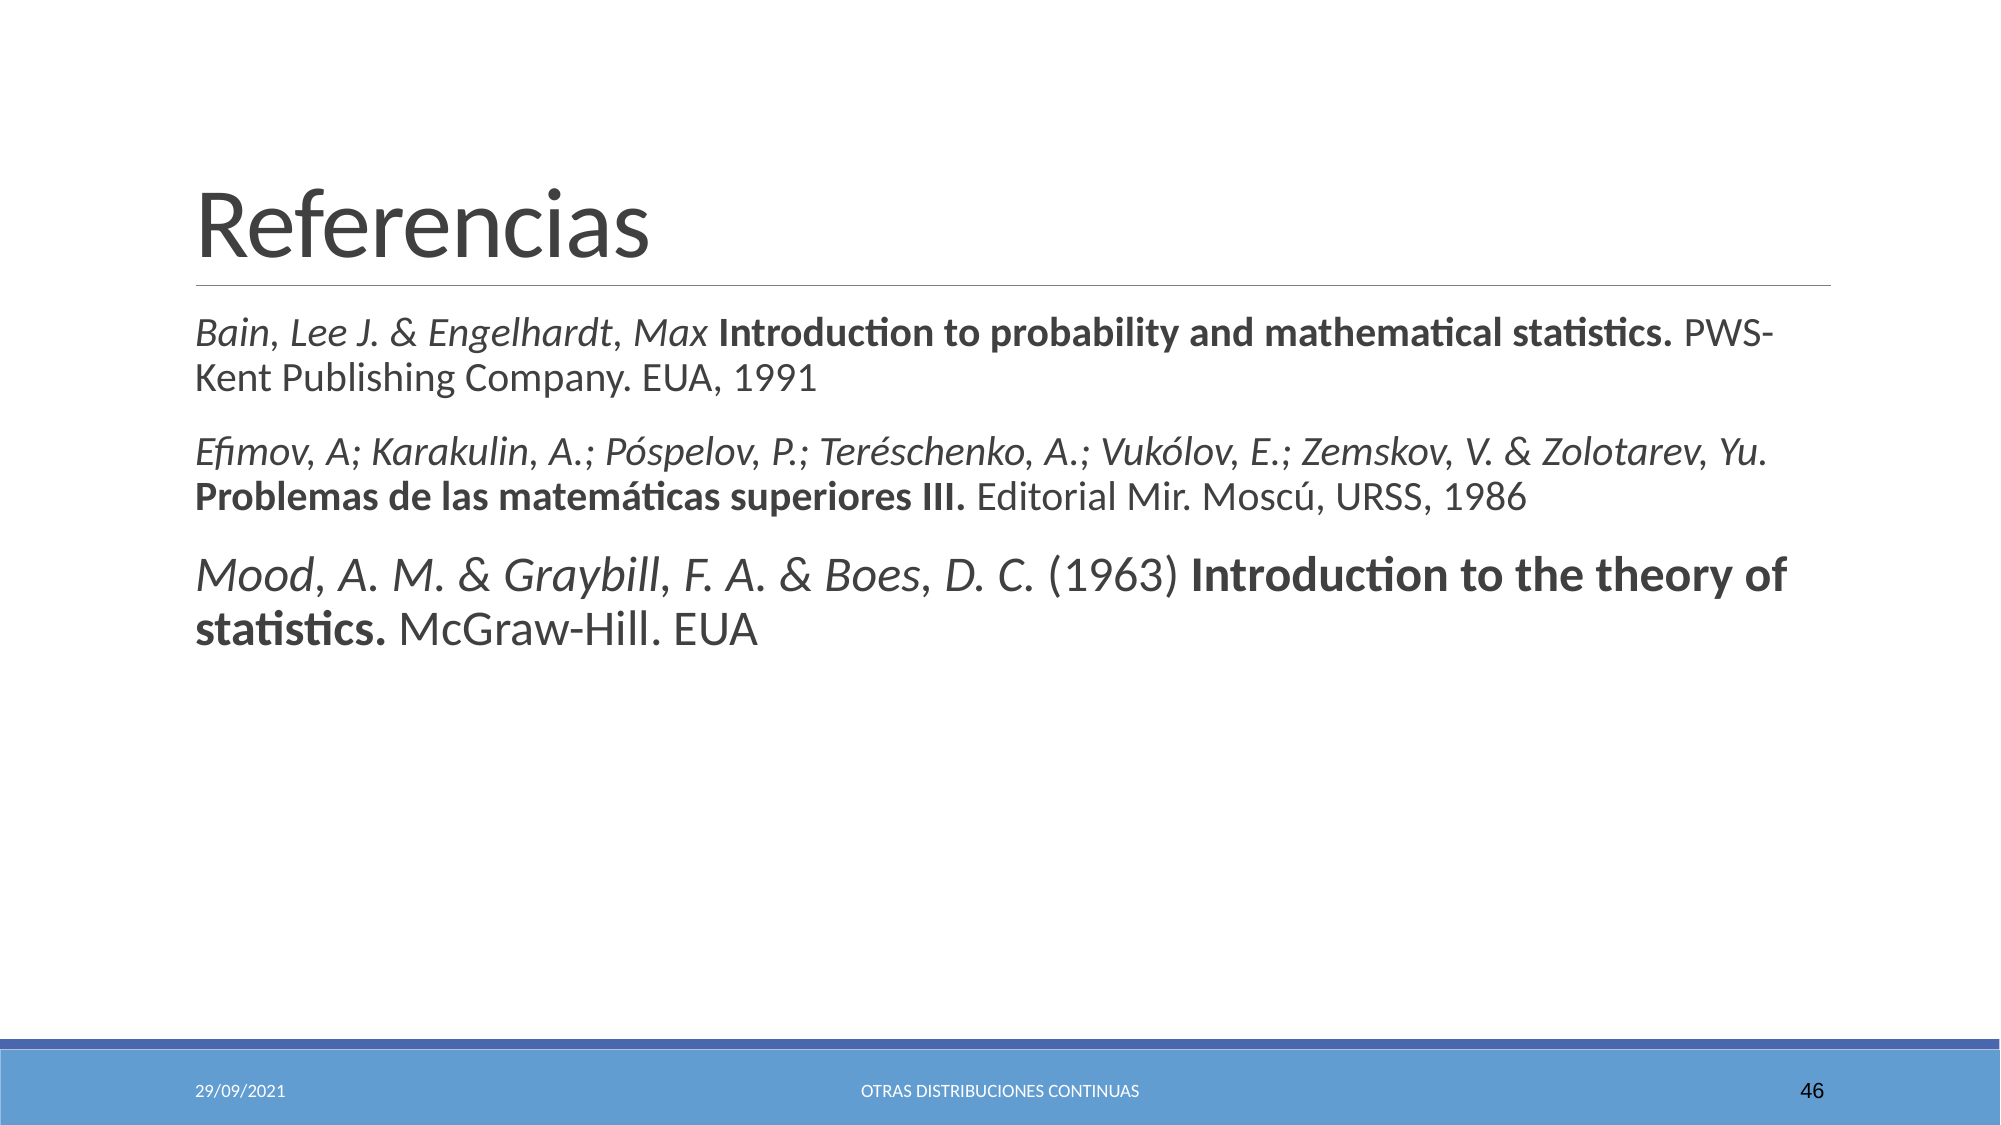

# Referencias
Bain, Lee J. & Engelhardt, Max Introduction to probability and mathematical statistics. PWS-Kent Publishing Company. EUA, 1991
Efimov, A; Karakulin, A.; Póspelov, P.; Teréschenko, A.; Vukólov, E.; Zemskov, V. & Zolotarev, Yu. Problemas de las matemáticas superiores III. Editorial Mir. Moscú, URSS, 1986
Mood, A. M. & Graybill, F. A. & Boes, D. C. (1963) Introduction to the theory of statistics. McGraw-Hill. EUA
29/09/2021
Otras Distribuciones Continuas
46